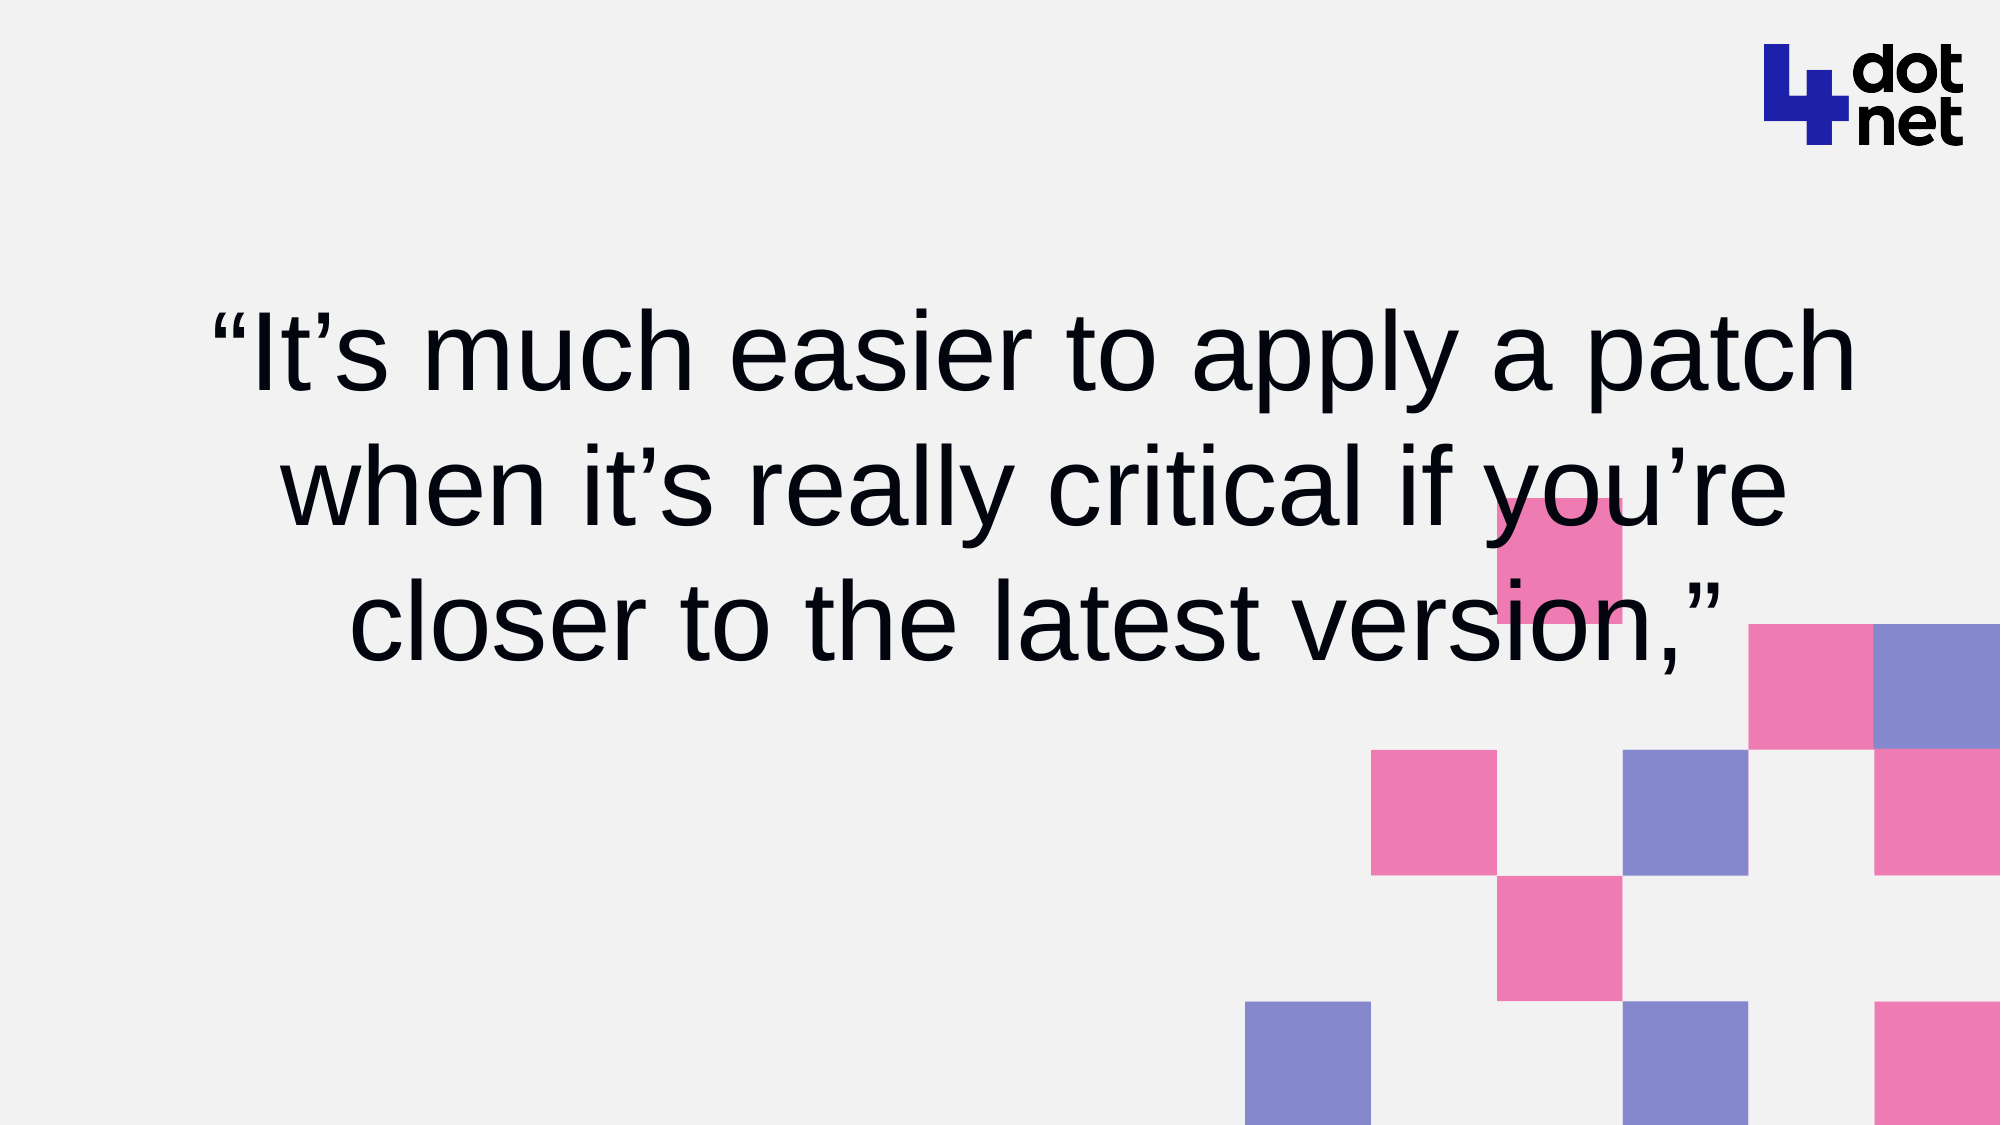

“It’s much easier to apply a patch when it’s really critical if you’re closer to the latest version,”